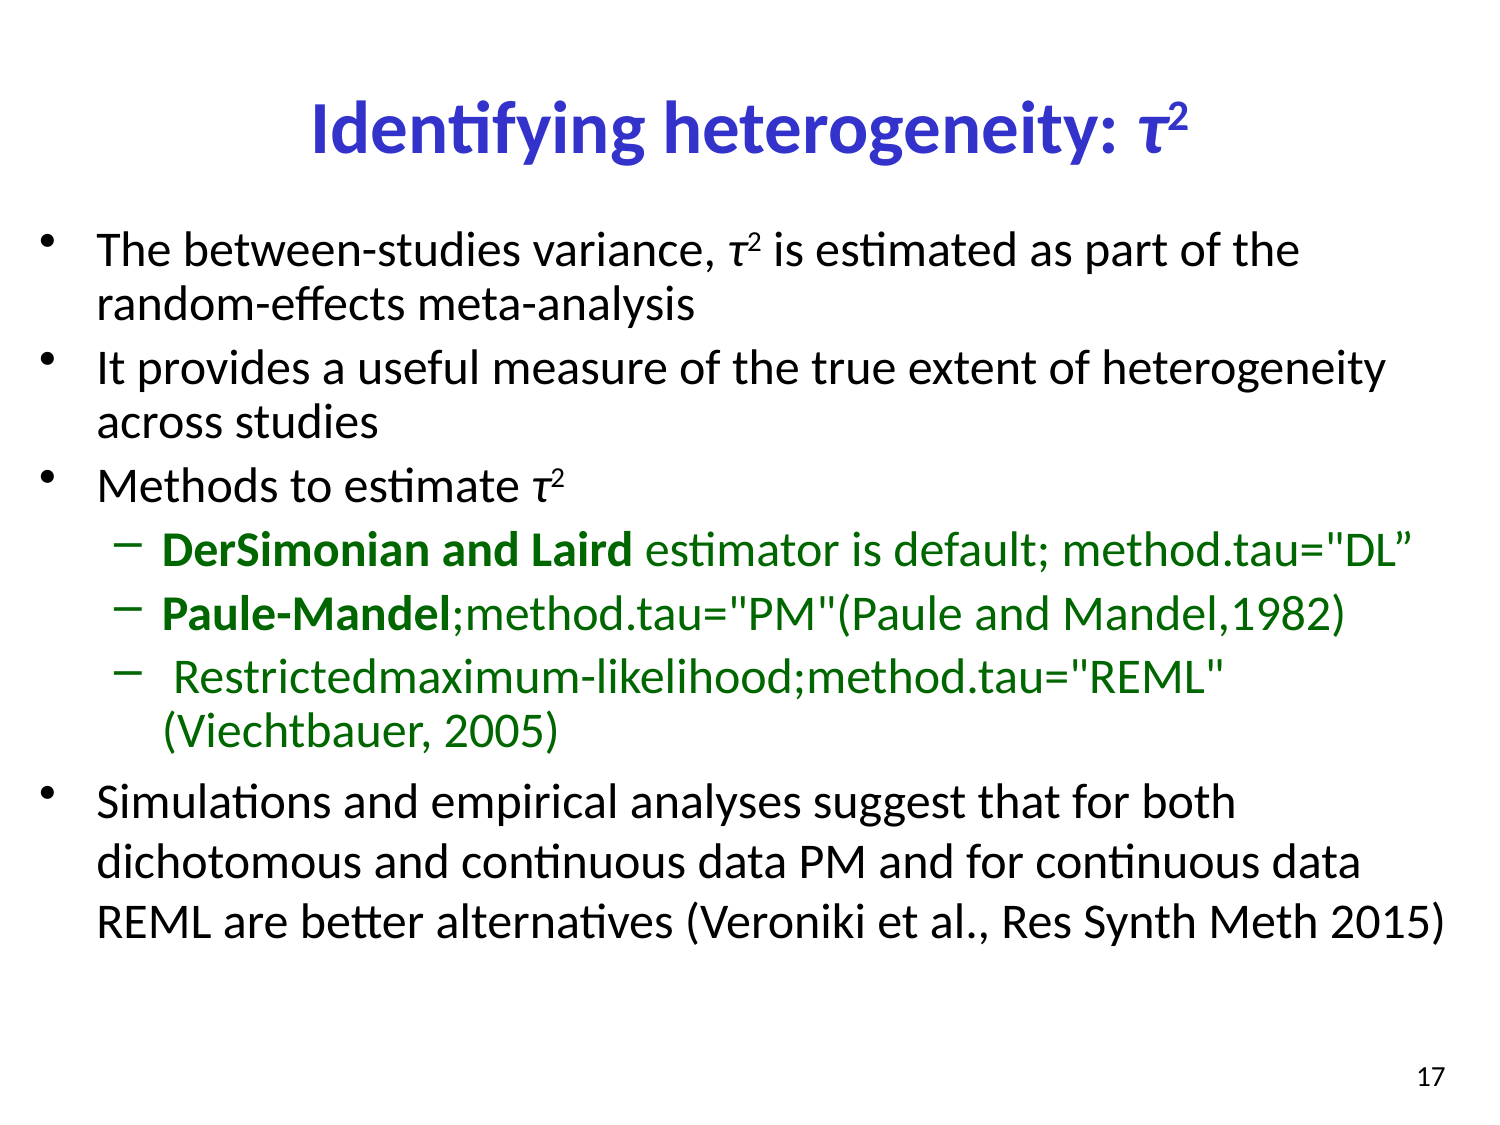

# Identifying heterogeneity: τ2
The between-studies variance, τ2 is estimated as part of the random-effects meta-analysis
It provides a useful measure of the true extent of heterogeneity across studies
Methods to estimate τ2
DerSimonian and Laird estimator is default; method.tau="DL”
Paule-Mandel;method.tau="PM"(Paule and Mandel,1982)
 Restrictedmaximum-likelihood;method.tau="REML" (Viechtbauer, 2005)
Simulations and empirical analyses suggest that for both dichotomous and continuous data PM and for continuous data REML are better alternatives (Veroniki et al., Res Synth Meth 2015)

17